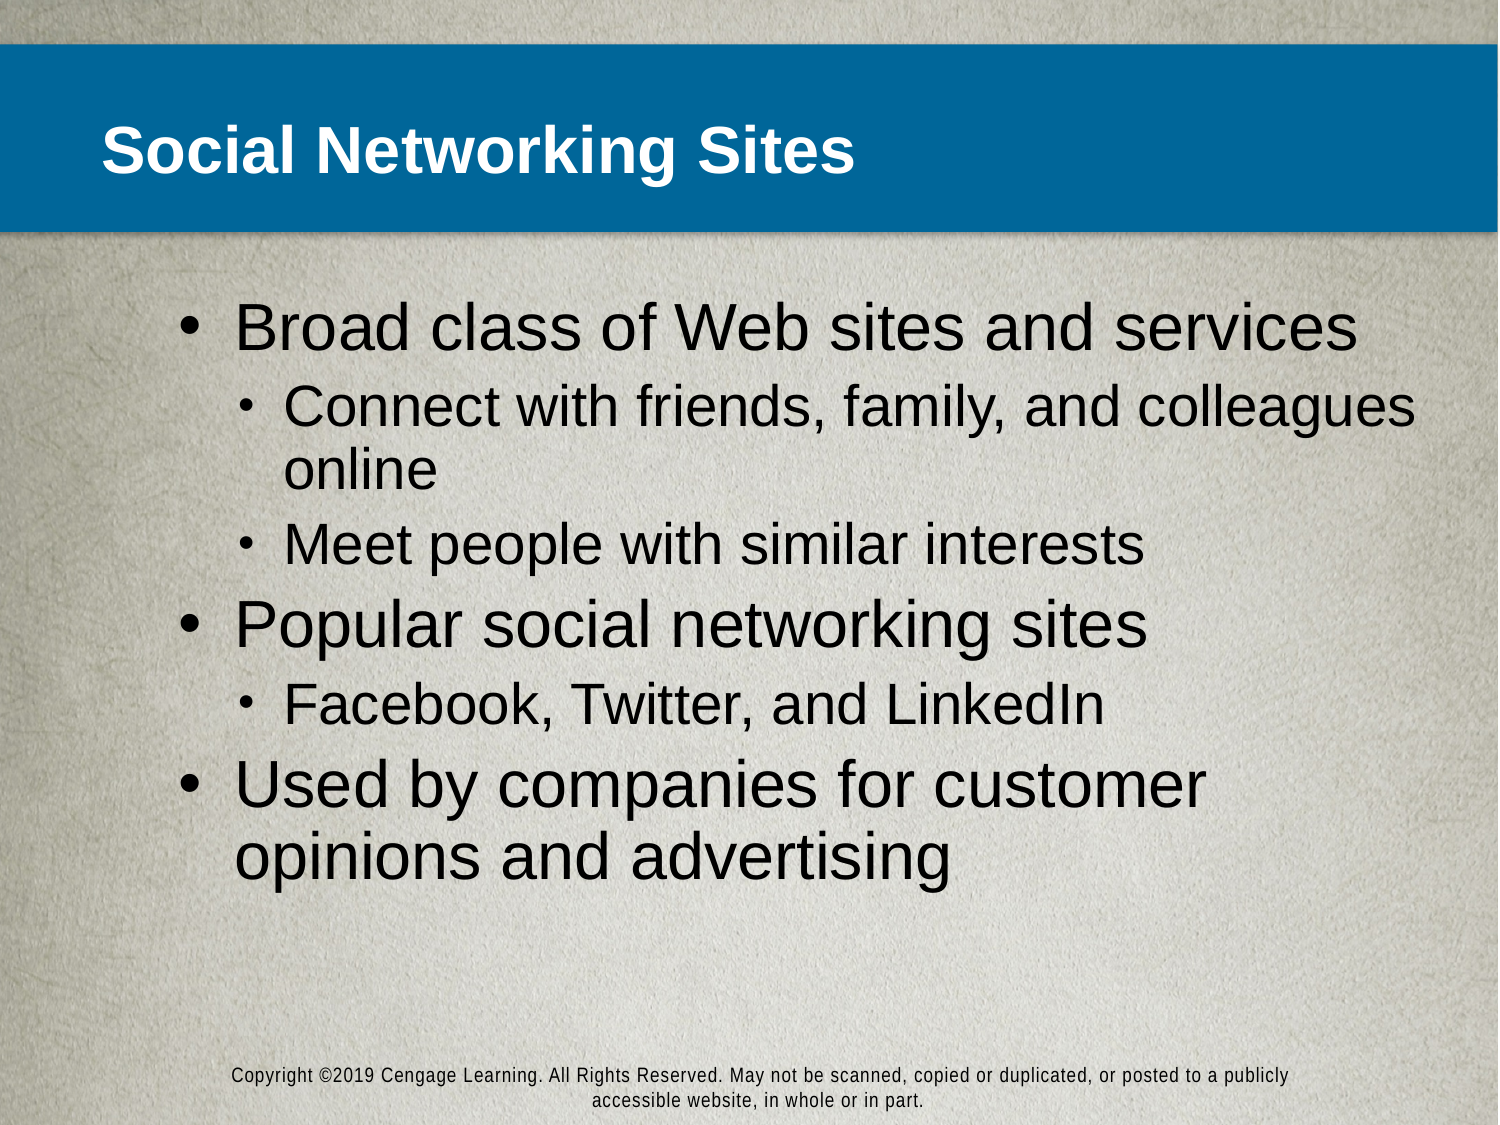

# Social Networking Sites
Broad class of Web sites and services
Connect with friends, family, and colleagues online
Meet people with similar interests
Popular social networking sites
Facebook, Twitter, and LinkedIn
Used by companies for customer opinions and advertising